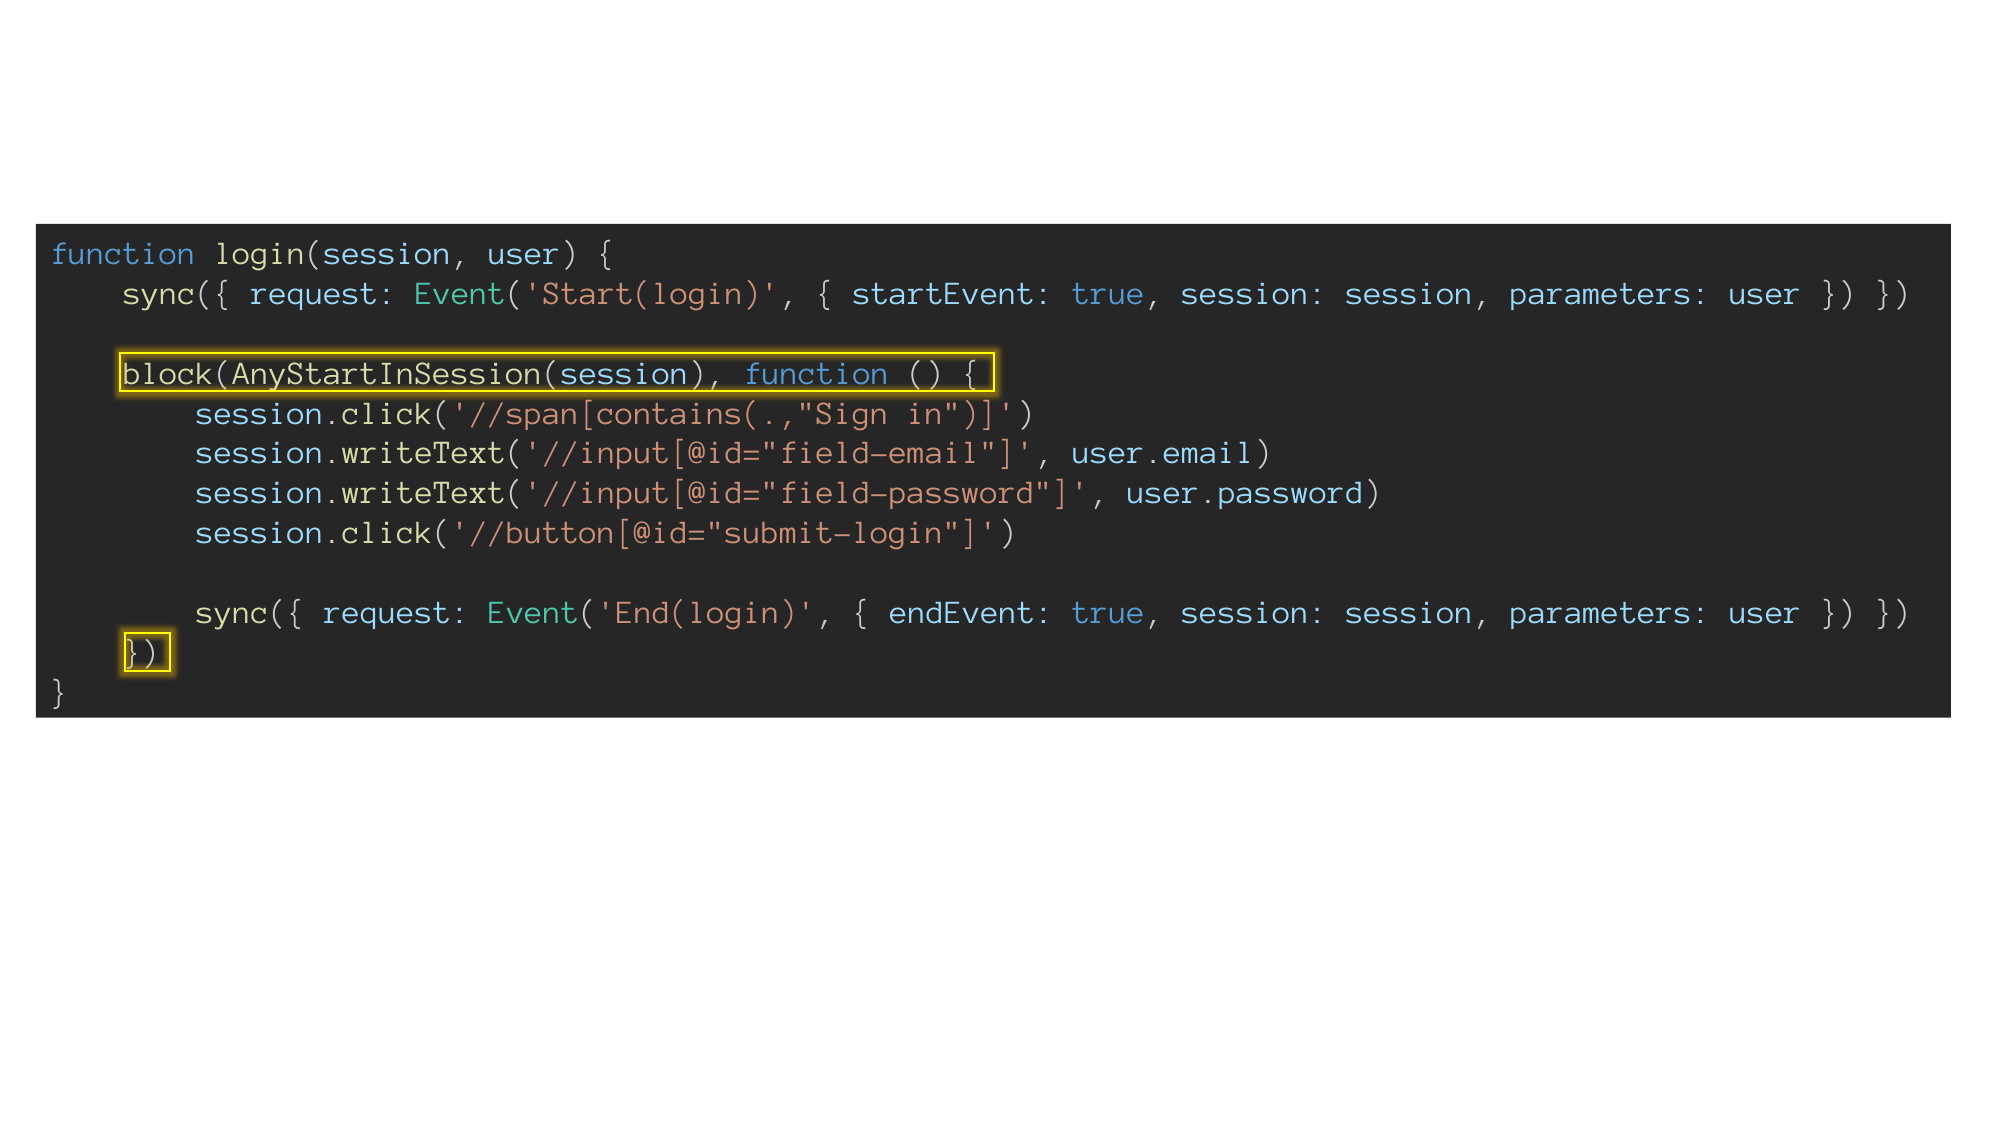

function login(session, user) {
    sync({ request: Event('Start(login)', { startEvent: true, session: session, parameters: user }) })
    block(AnyStartInSession(session), function () {
        session.click('//span[contains(.,"Sign in")]')
        session.writeText('//input[@id="field-email"]', user.email)
        session.writeText('//input[@id="field-password"]', user.password)
        session.click('//button[@id="submit-login"]')
        sync({ request: Event('End(login)', { endEvent: true, session: session, parameters: user }) })
    })
}